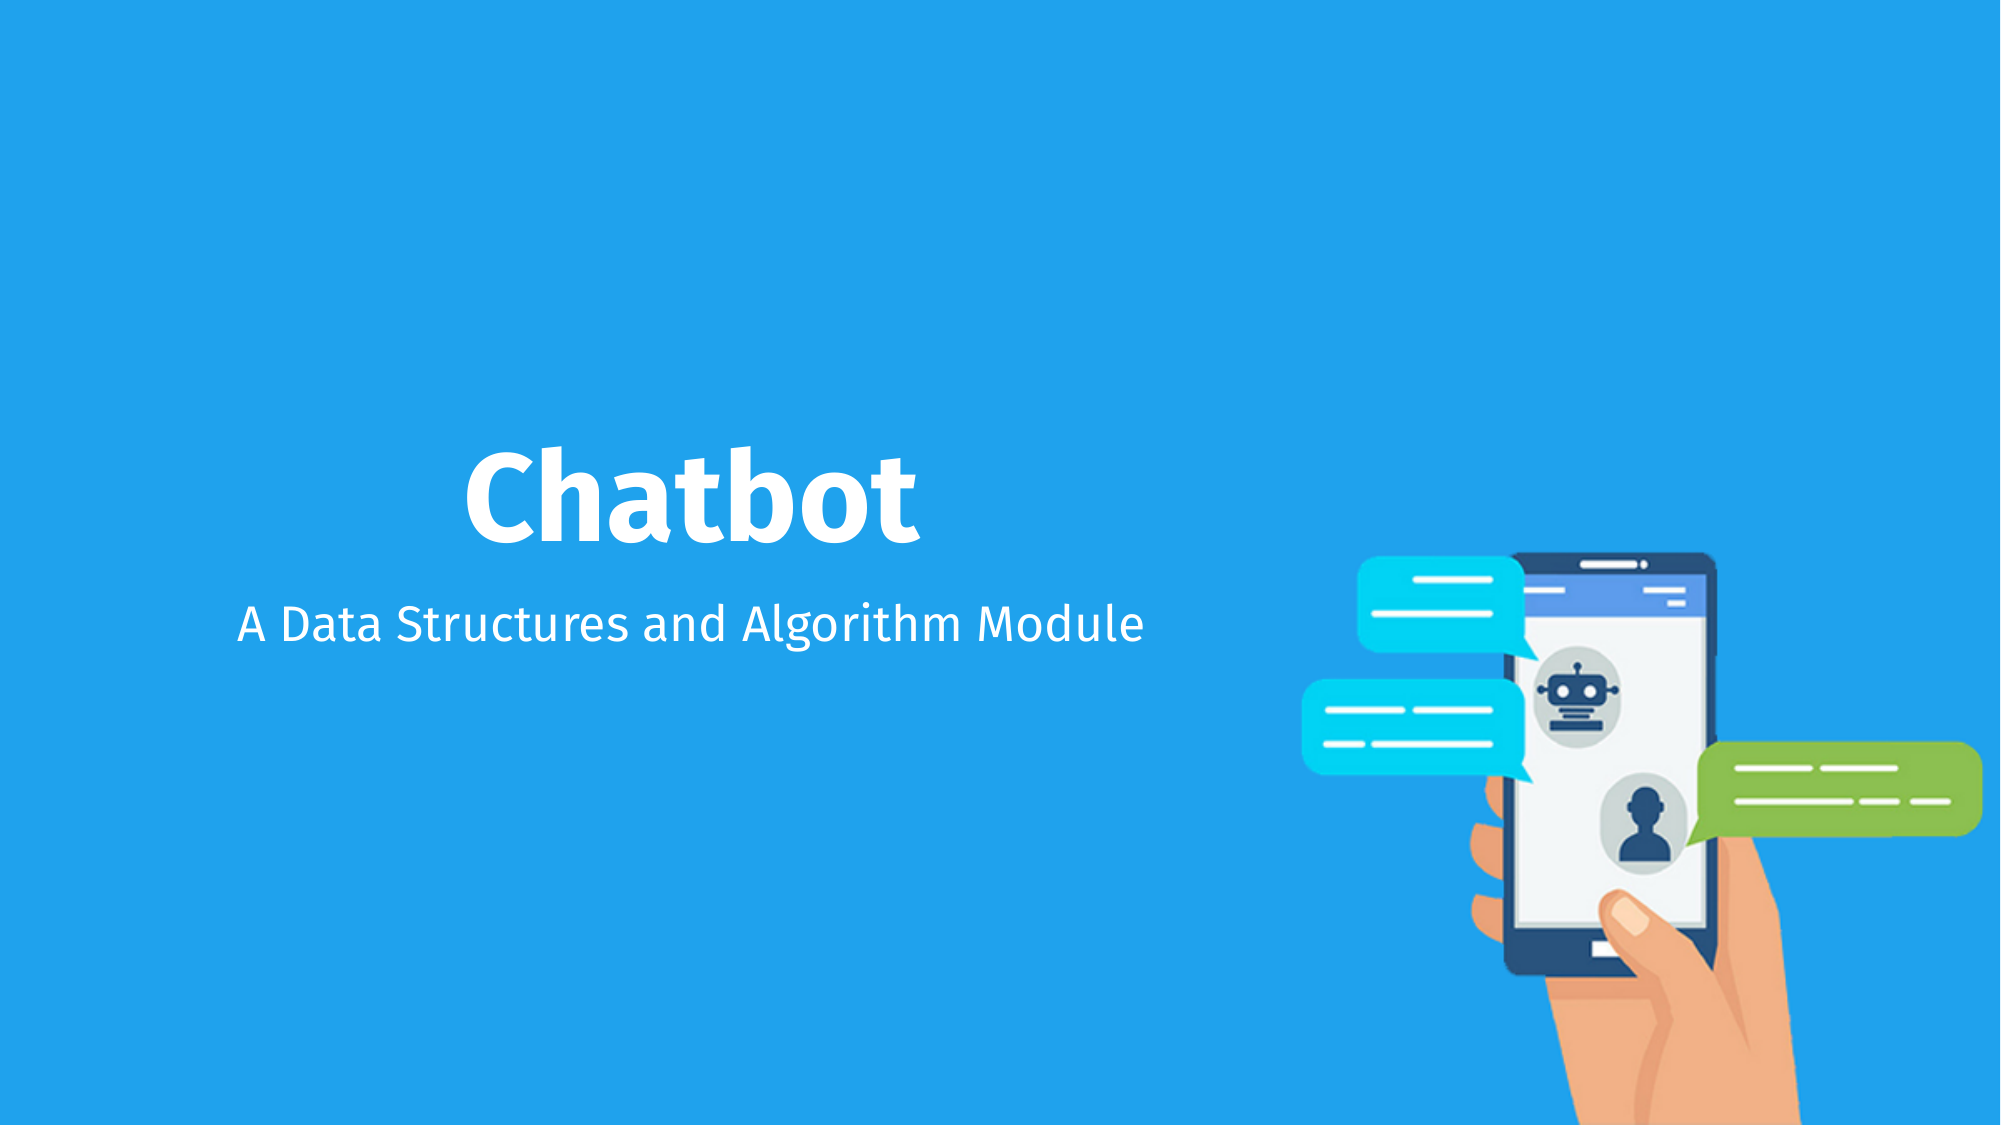

# Chatbot
A Data Structures and Algorithm Module